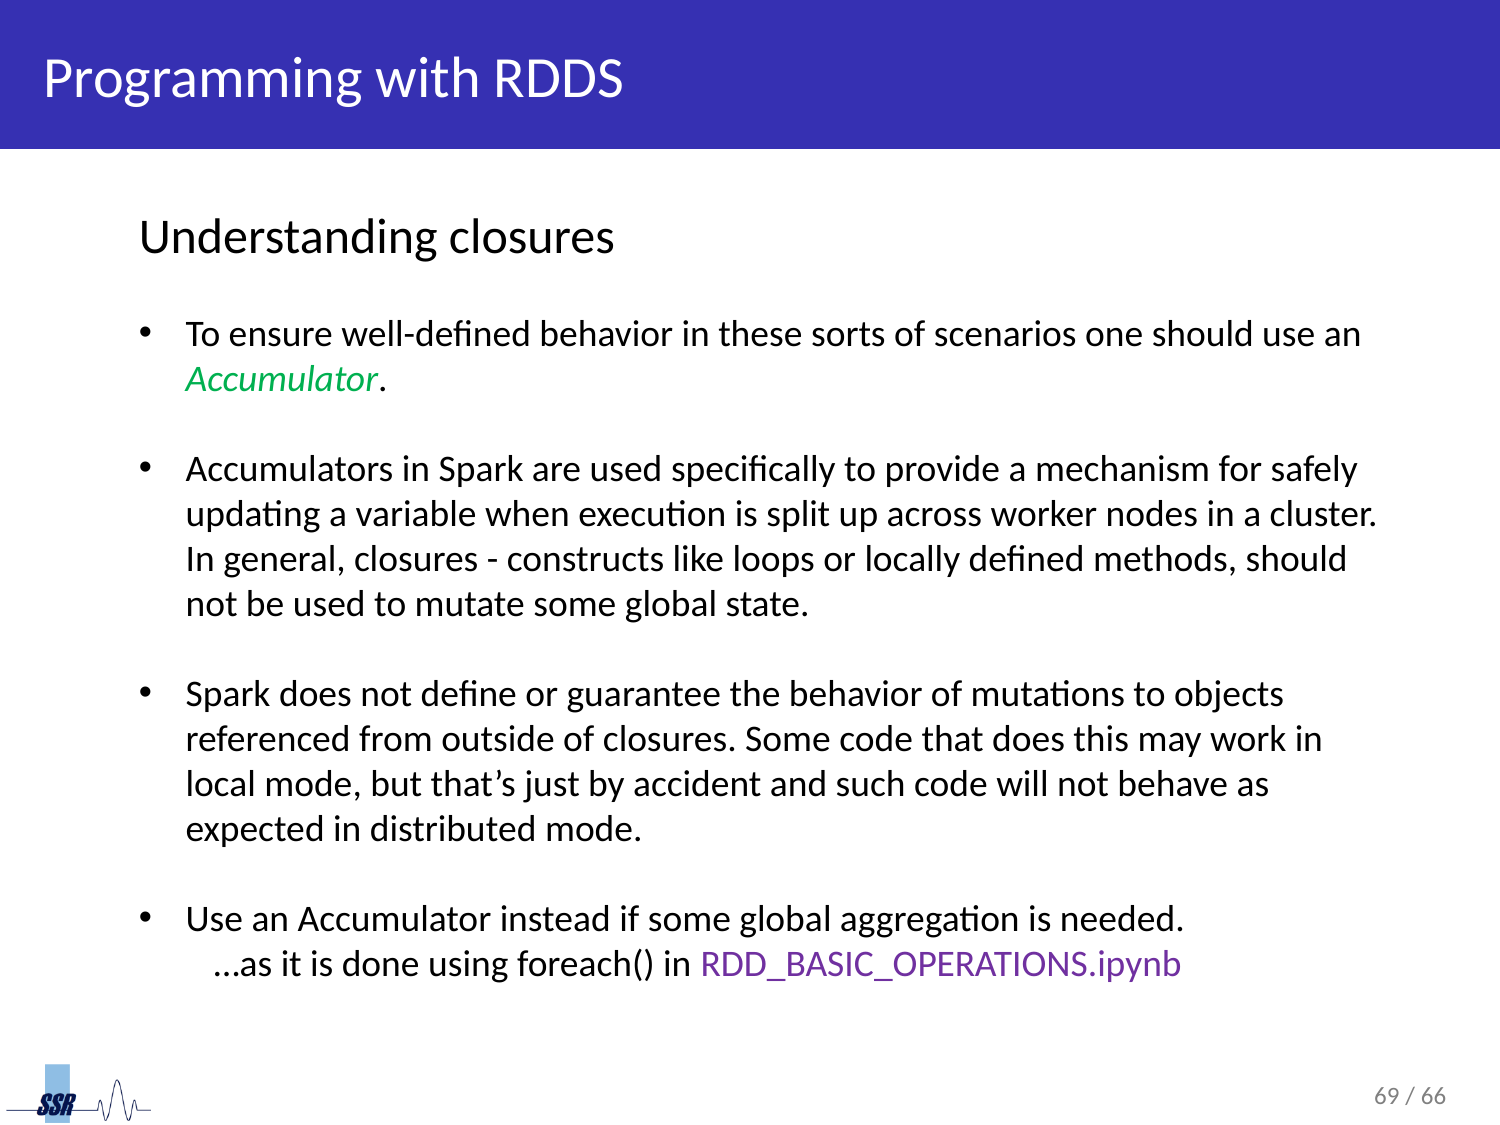

# Programming with RDDS
Understanding closures

To ensure well-defined behavior in these sorts of scenarios one should use an Accumulator.

Accumulators in Spark are used specifically to provide a mechanism for safely updating a variable when execution is split up across worker nodes in a cluster. In general, closures - constructs like loops or locally defined methods, should not be used to mutate some global state.

Spark does not define or guarantee the behavior of mutations to objects referenced from outside of closures. Some code that does this may work in local mode, but that’s just by accident and such code will not behave as expected in distributed mode.

Use an Accumulator instead if some global aggregation is needed.
…as it is done using foreach() in RDD_BASIC_OPERATIONS.ipynb